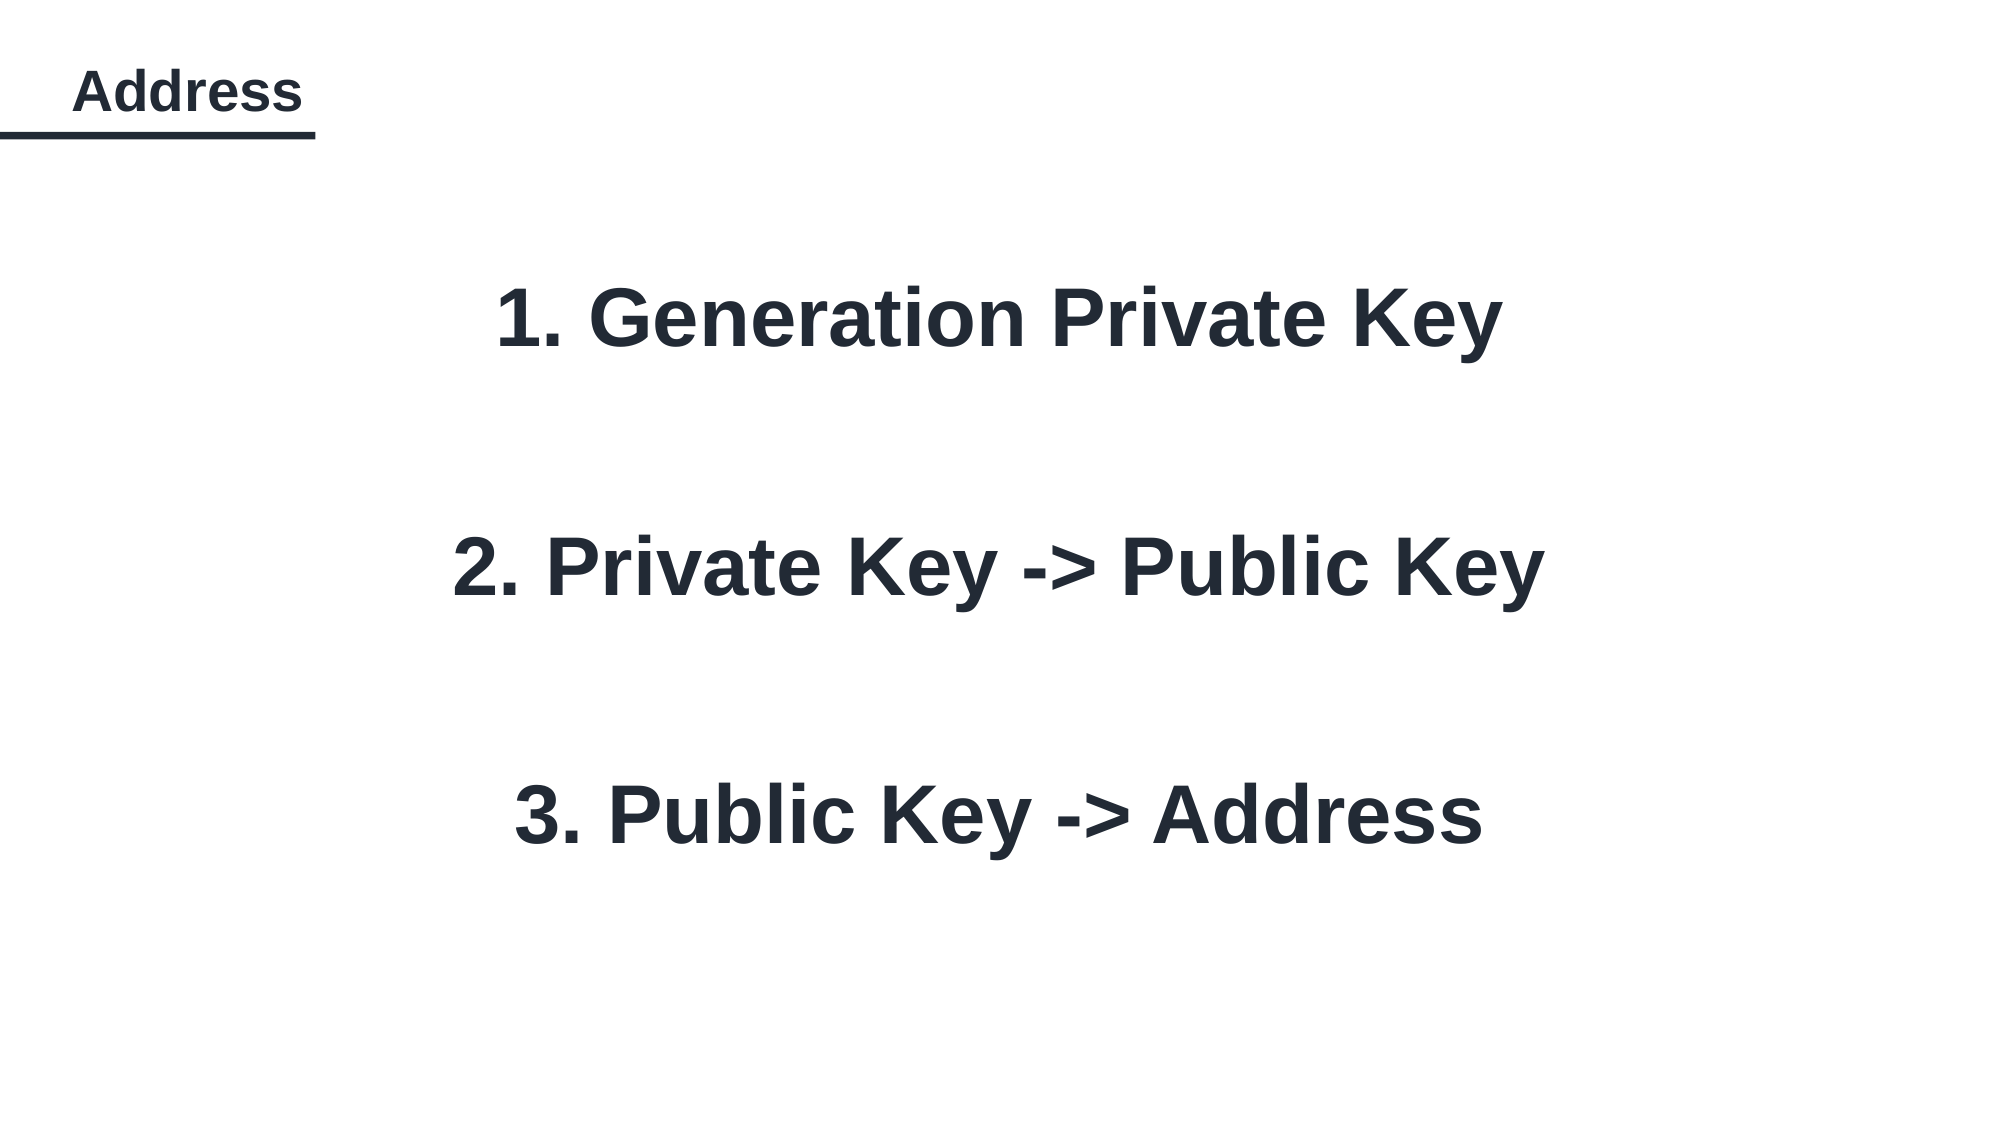

Address
1. Generation Private Key
2. Private Key -> Public Key
3. Public Key -> Address